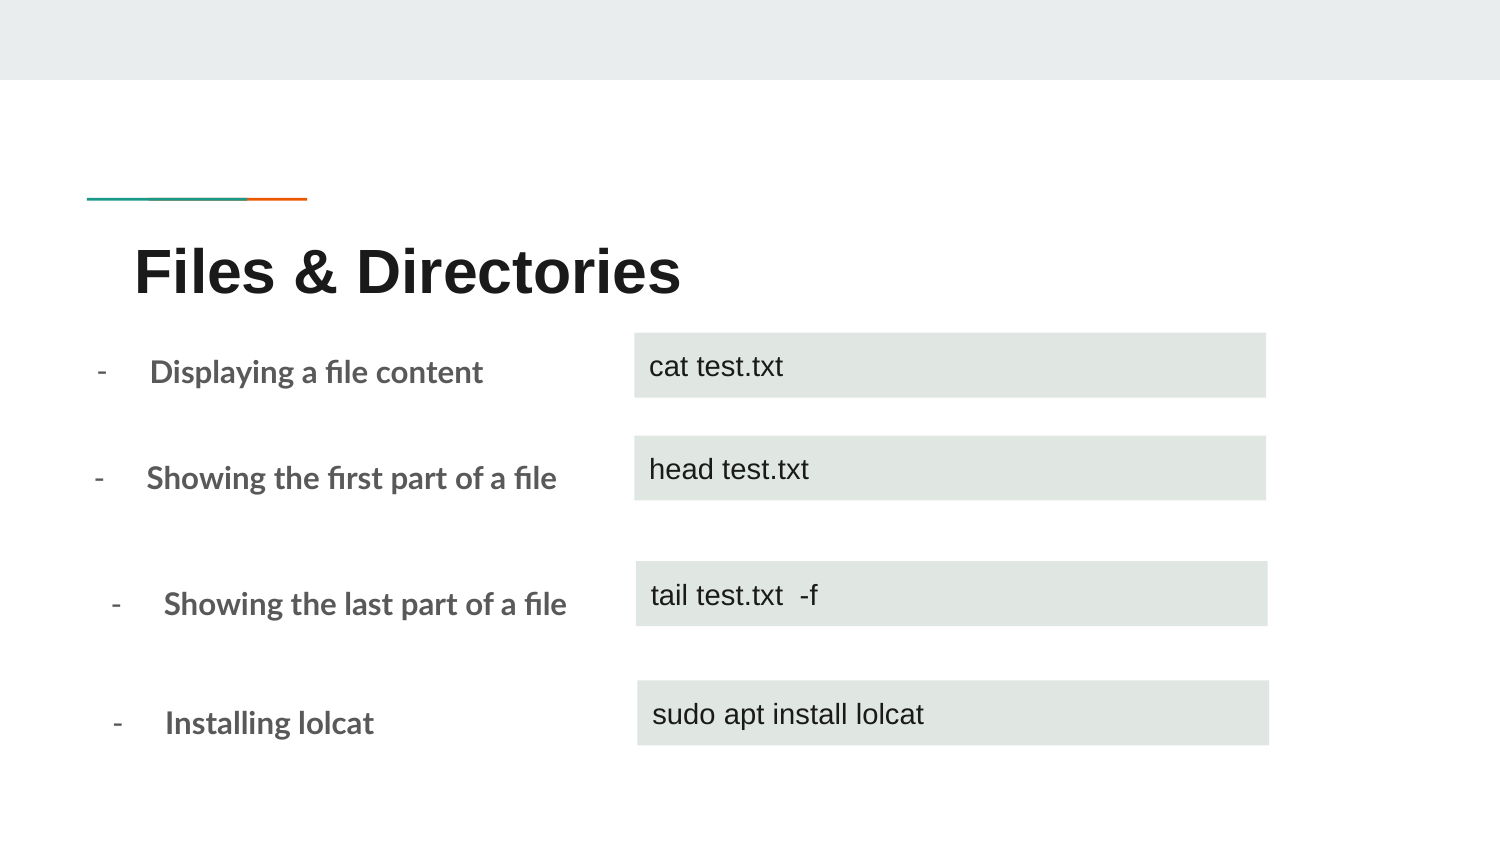

# Files & Directories

Displaying a file content
cat test.txt
head test.txt
Showing the first part of a file
tail test.txt  -f
Showing the last part of a file
sudo apt install lolcat
Installing lolcat